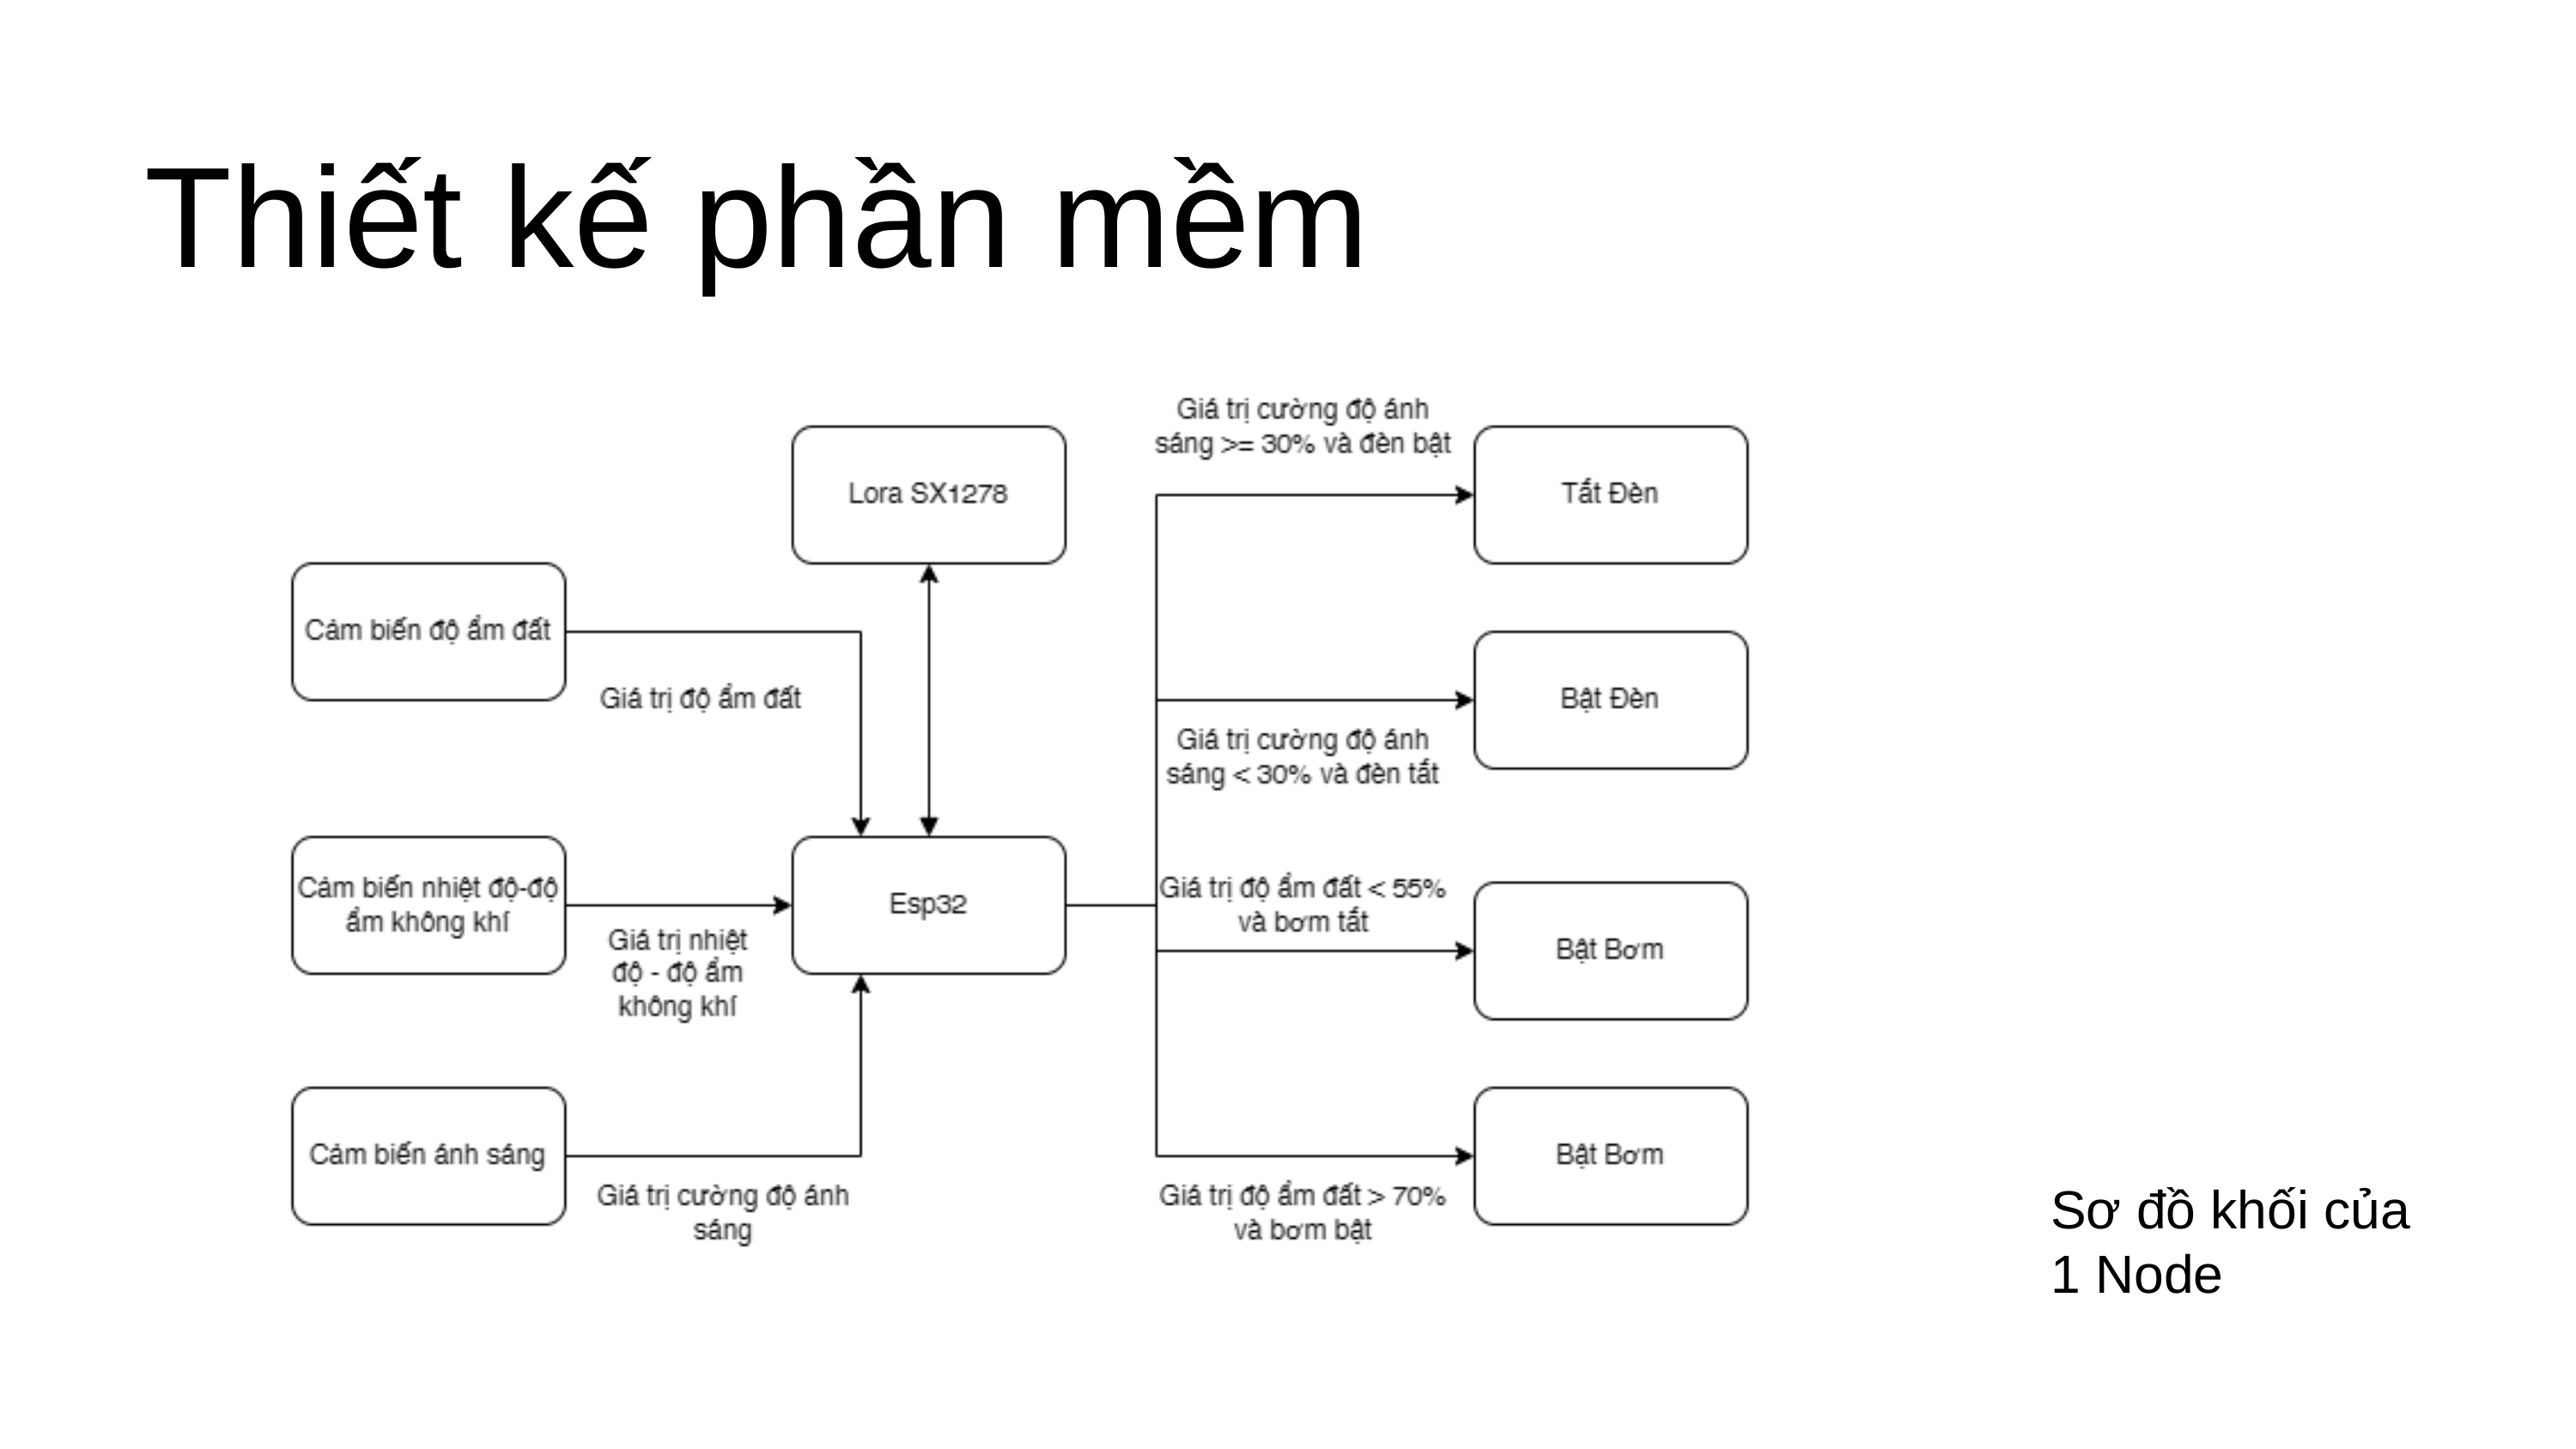

Thiết kế phần mềm

Sơ đồ khối của 1 Node